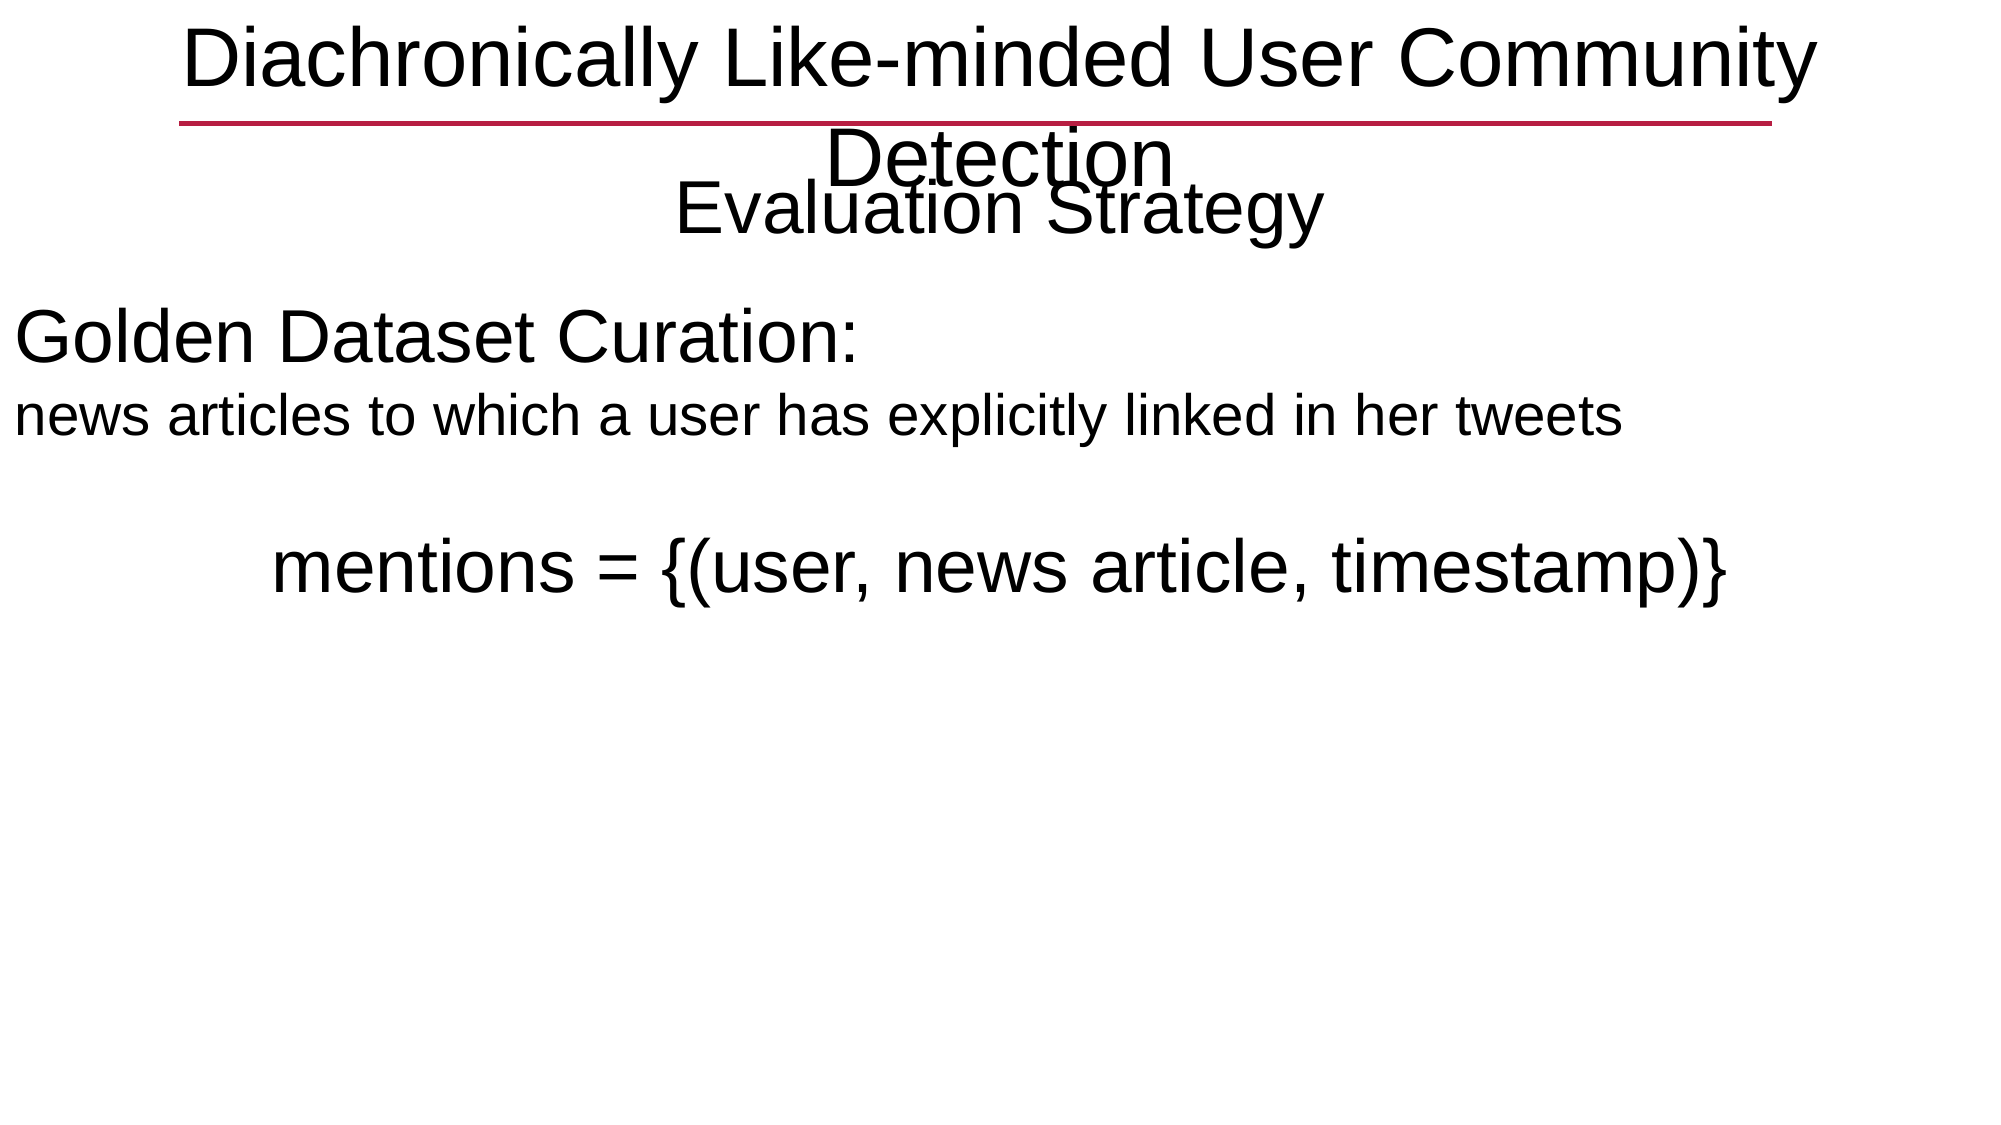

Diachronically Like-minded User Community Detection
# Evaluation Strategy
Golden Dataset Curation:
news articles to which a user has explicitly linked in her tweets

mentions = {(user, news article, timestamp)}